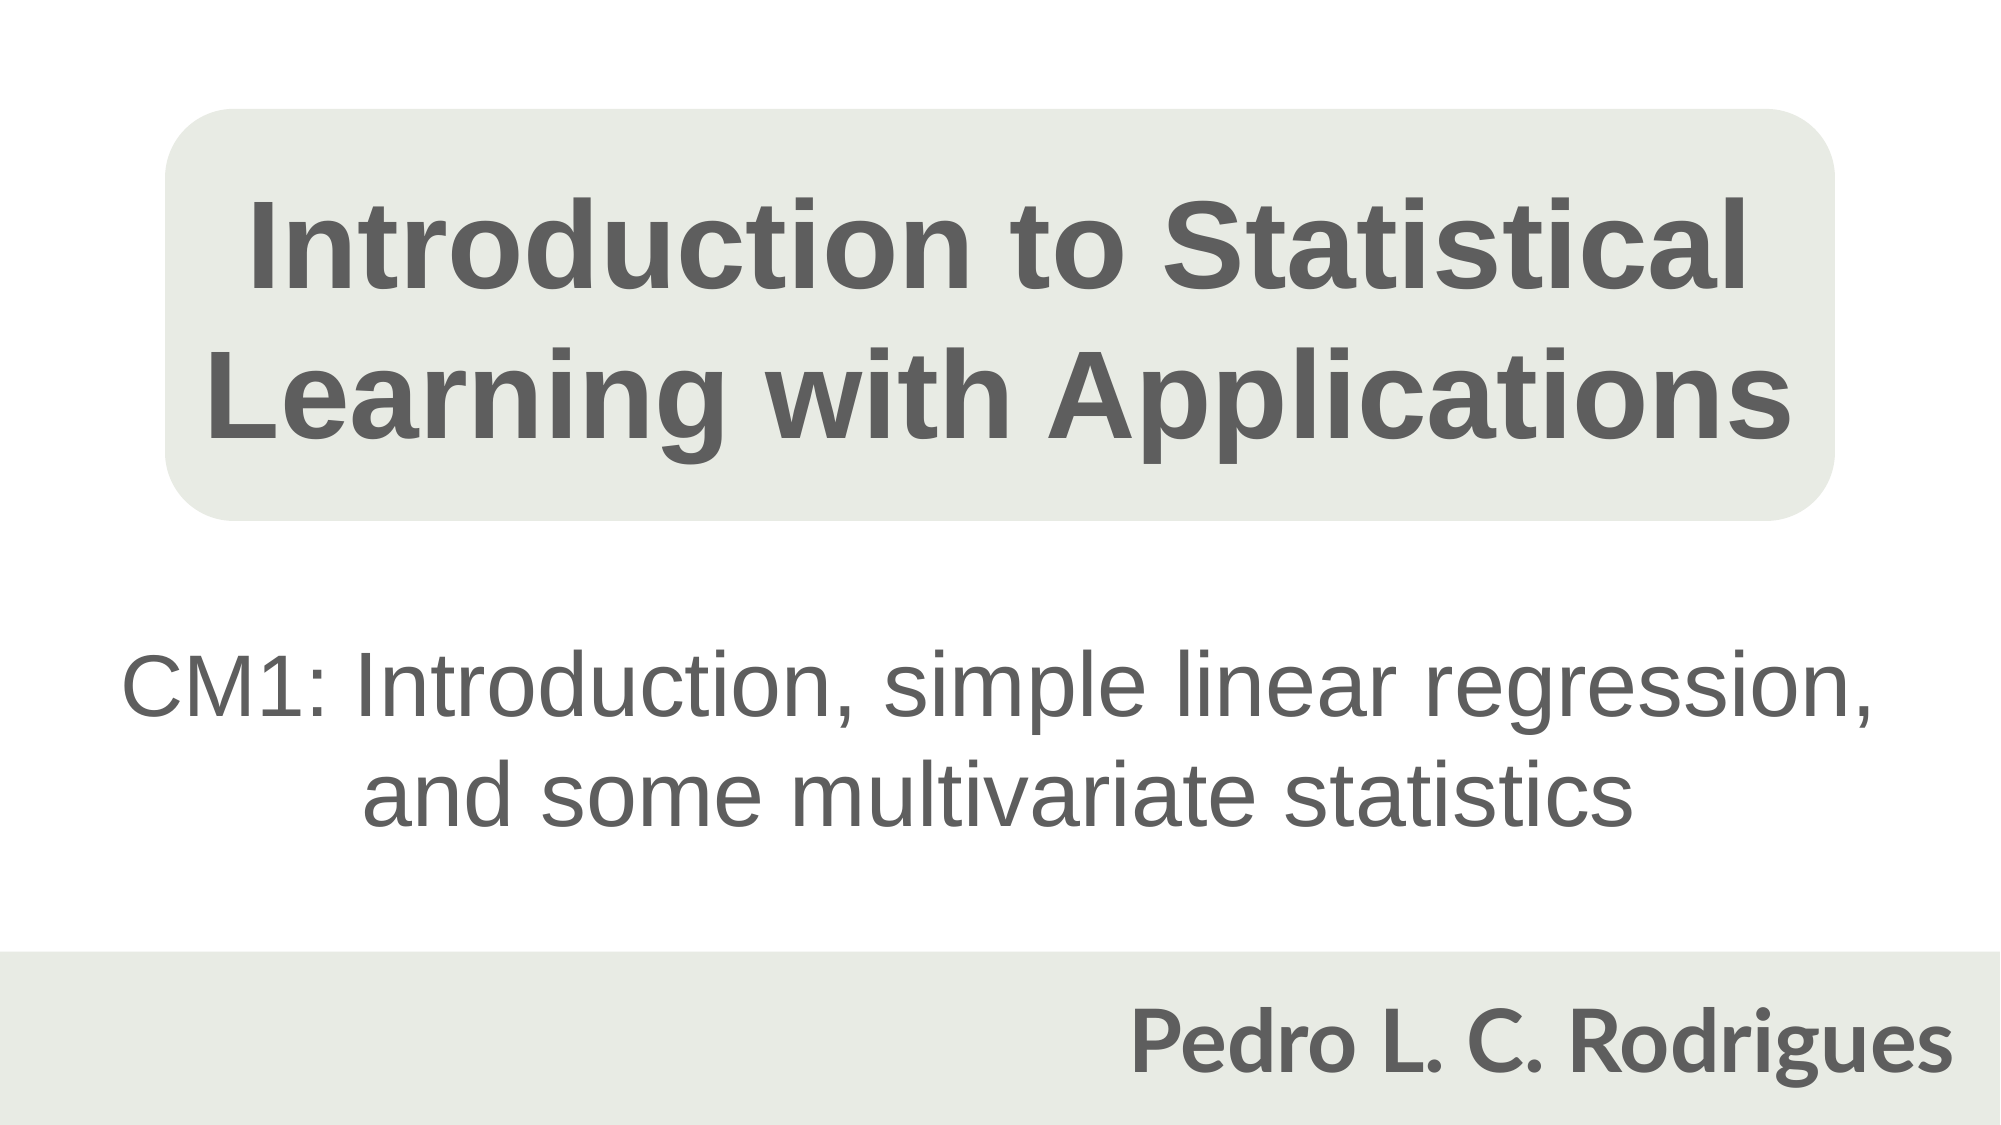

Introduction to Statistical Learning with Applications
CM1: Introduction, simple linear regression, and some multivariate statistics

Pedro L. C. Rodrigues